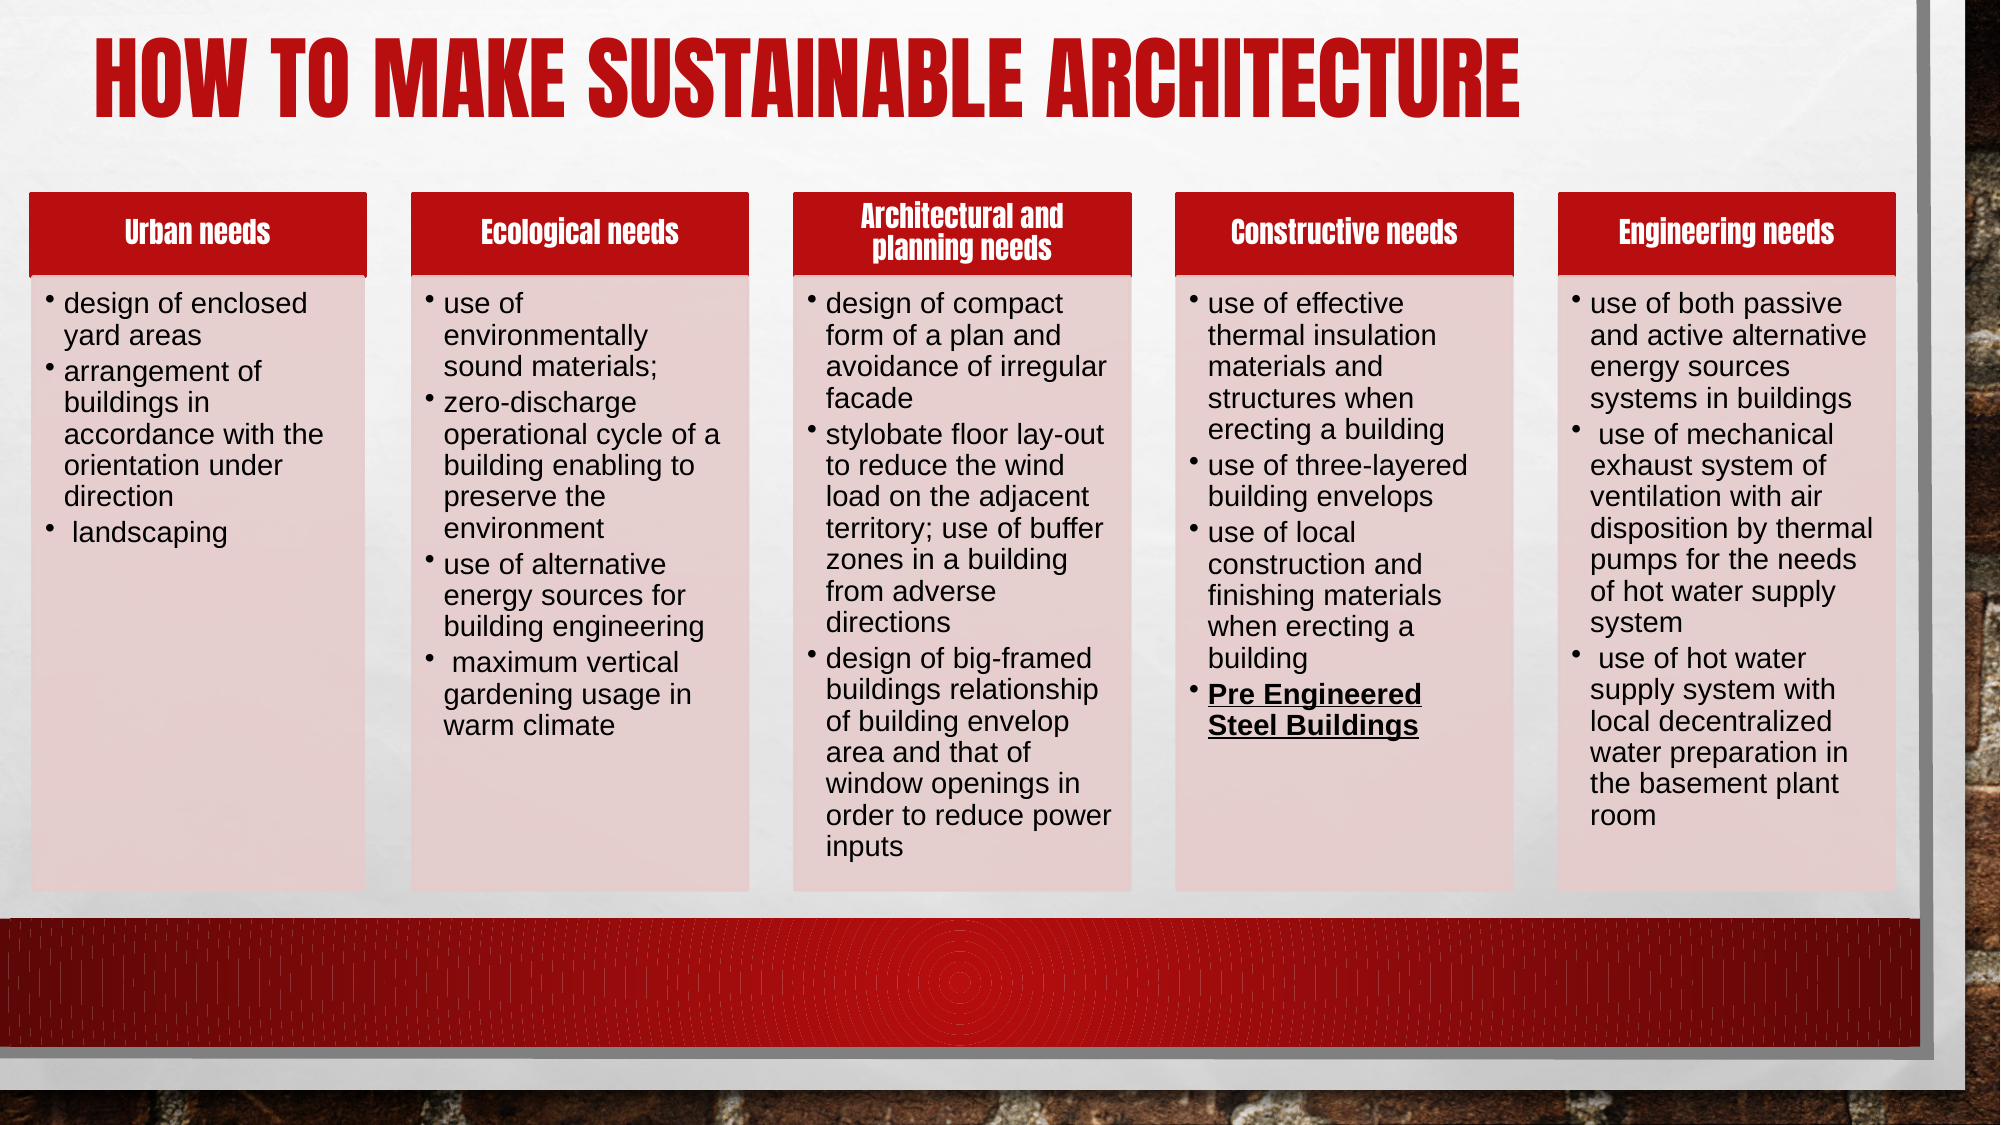

# How to make Sustainable architecture
Urban needs
design of enclosed yard areas
arrangement of buildings in accordance with the orientation under direction
 landscaping
Ecological needs
use of environmentally sound materials;
zero-discharge operational cycle of a building enabling to preserve the environment
use of alternative energy sources for building engineering
 maximum vertical gardening usage in warm climate
Architectural and planning needs
design of compact form of a plan and avoidance of irregular facade
stylobate floor lay-out to reduce the wind load on the adjacent territory; use of buffer zones in a building from adverse directions
design of big-framed buildings relationship of building envelop area and that of window openings in order to reduce power inputs
Constructive needs
use of effective thermal insulation materials and structures when erecting a building
use of three-layered building envelops
use of local construction and finishing materials when erecting a building
Pre Engineered Steel Buildings
Engineering needs
use of both passive and active alternative energy sources systems in buildings
 use of mechanical exhaust system of ventilation with air disposition by thermal pumps for the needs of hot water supply system
 use of hot water supply system with local decentralized water preparation in the basement plant room